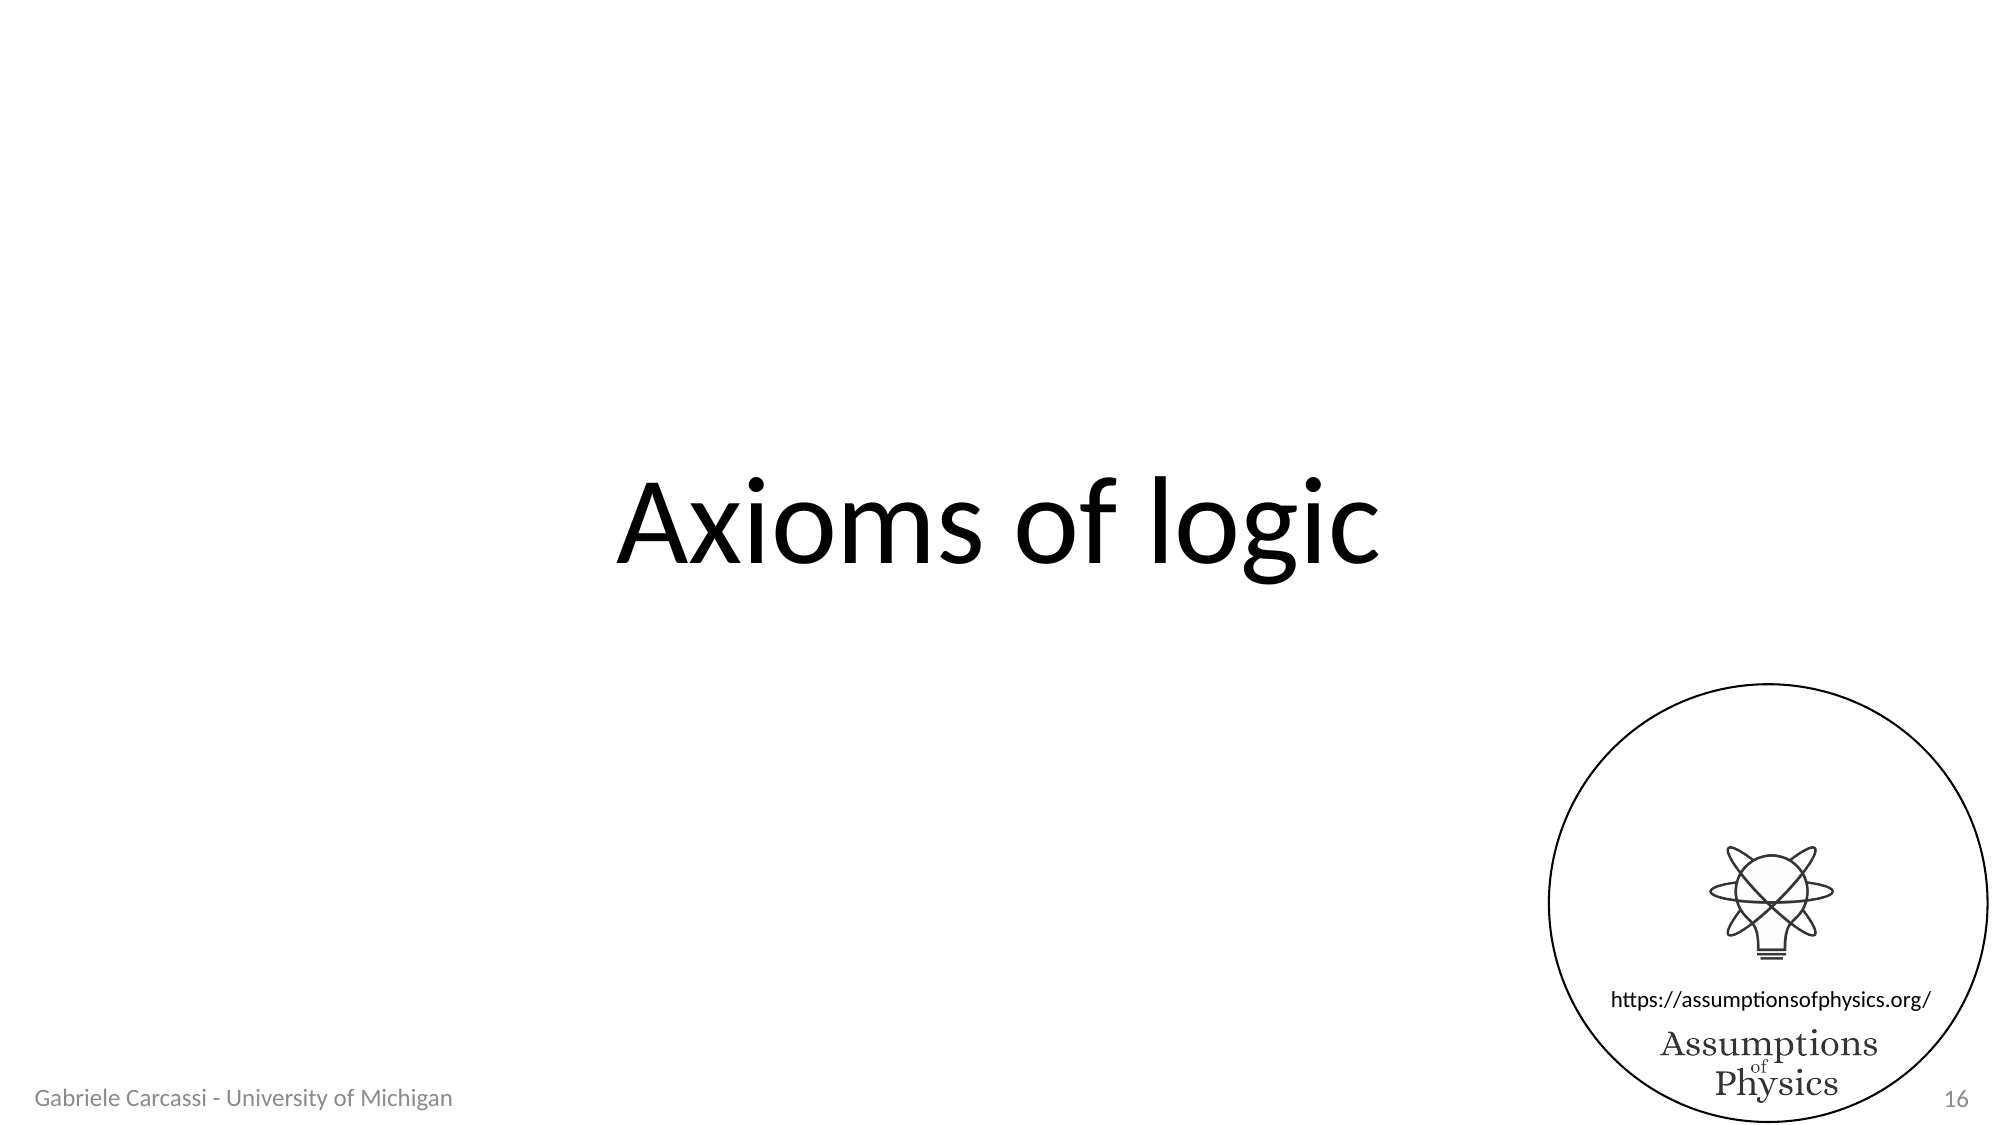

# Axioms of logic

Gabriele Carcassi - University of Michigan
16